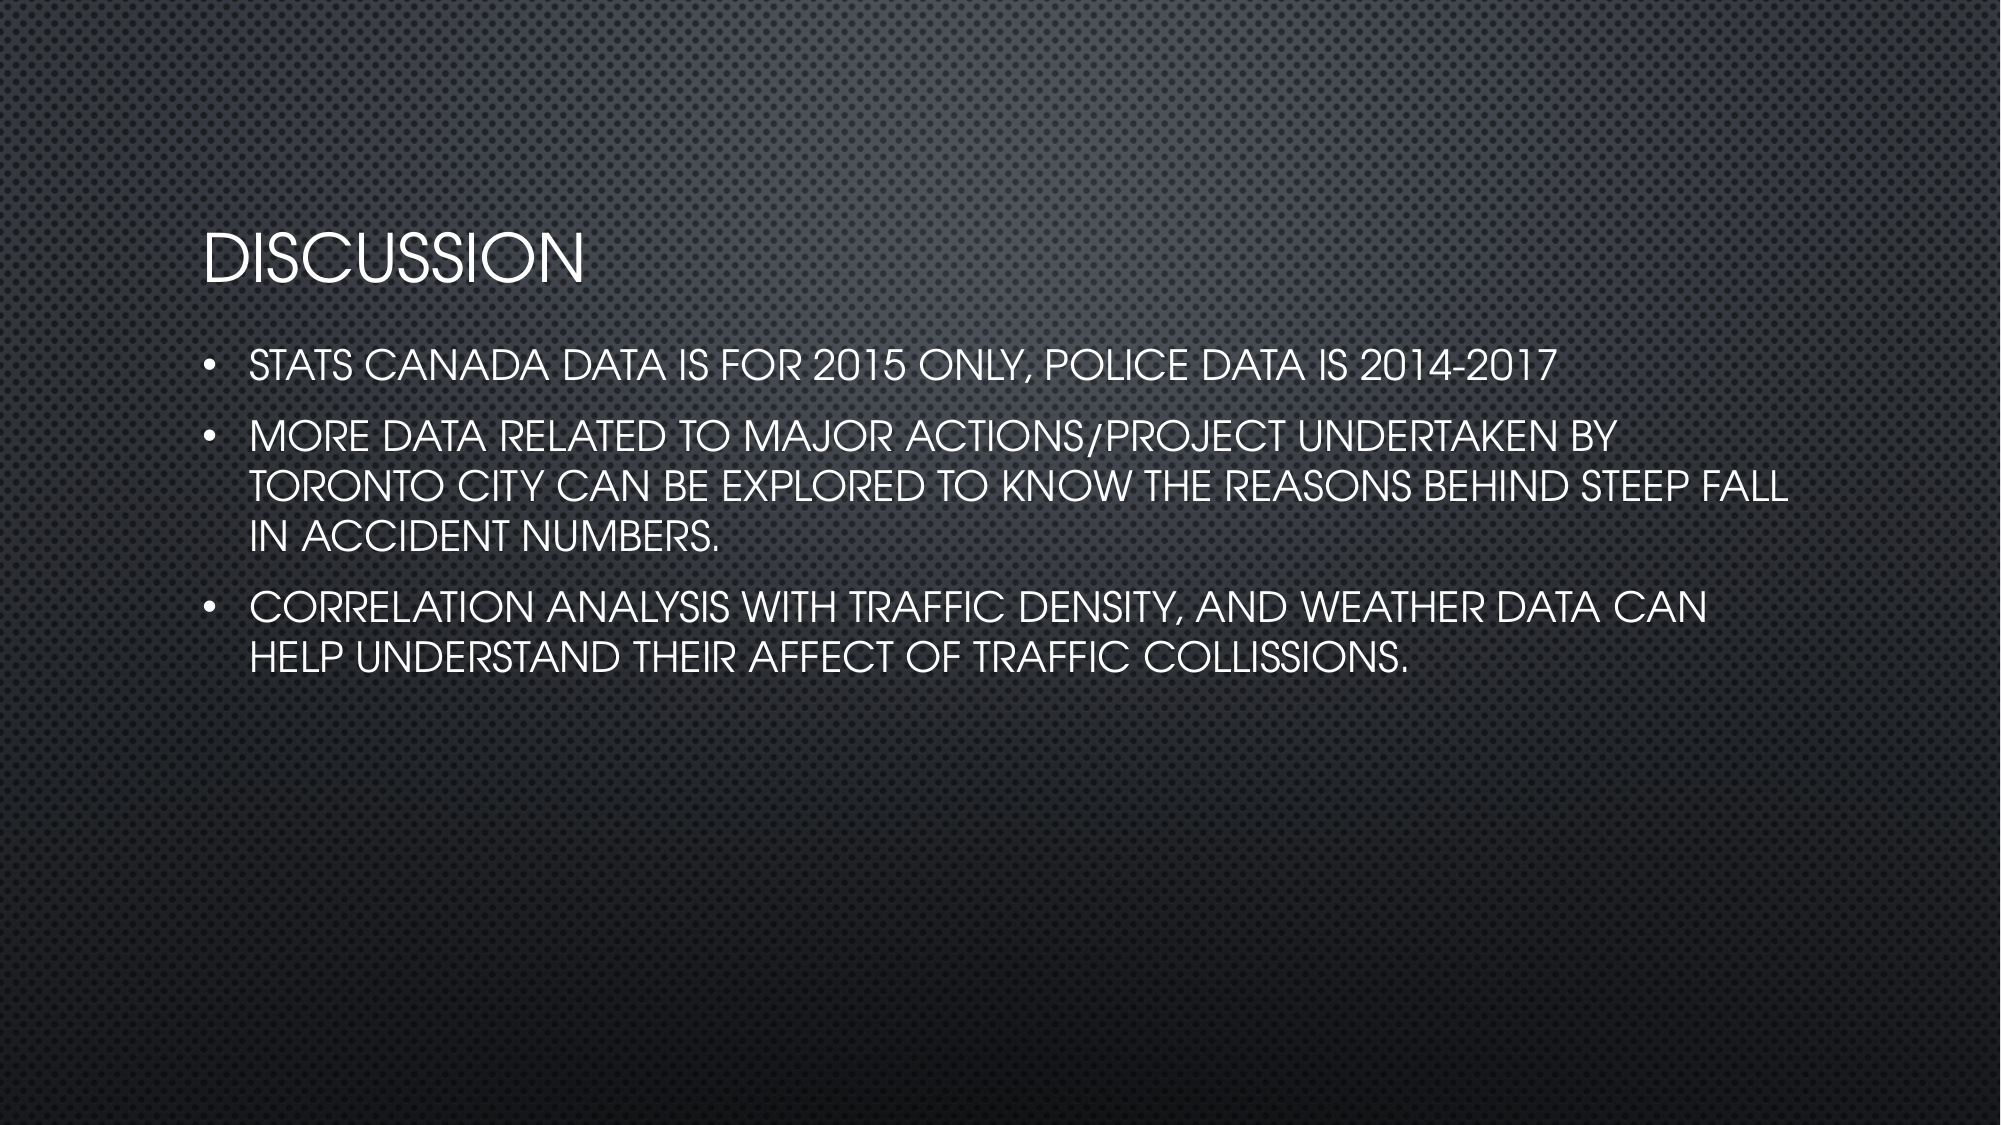

# Discussion
STATS CANADA DATA IS FOR 2015 ONLY, POLICE DATA IS 2014-2017
More data related to major actions/project undertaken by Toronto city can be explored to know the reasons behind steep fall in accident numbers.
correlation analysis with traffic density, and weather data can  help understand their affect of traffic collissions.